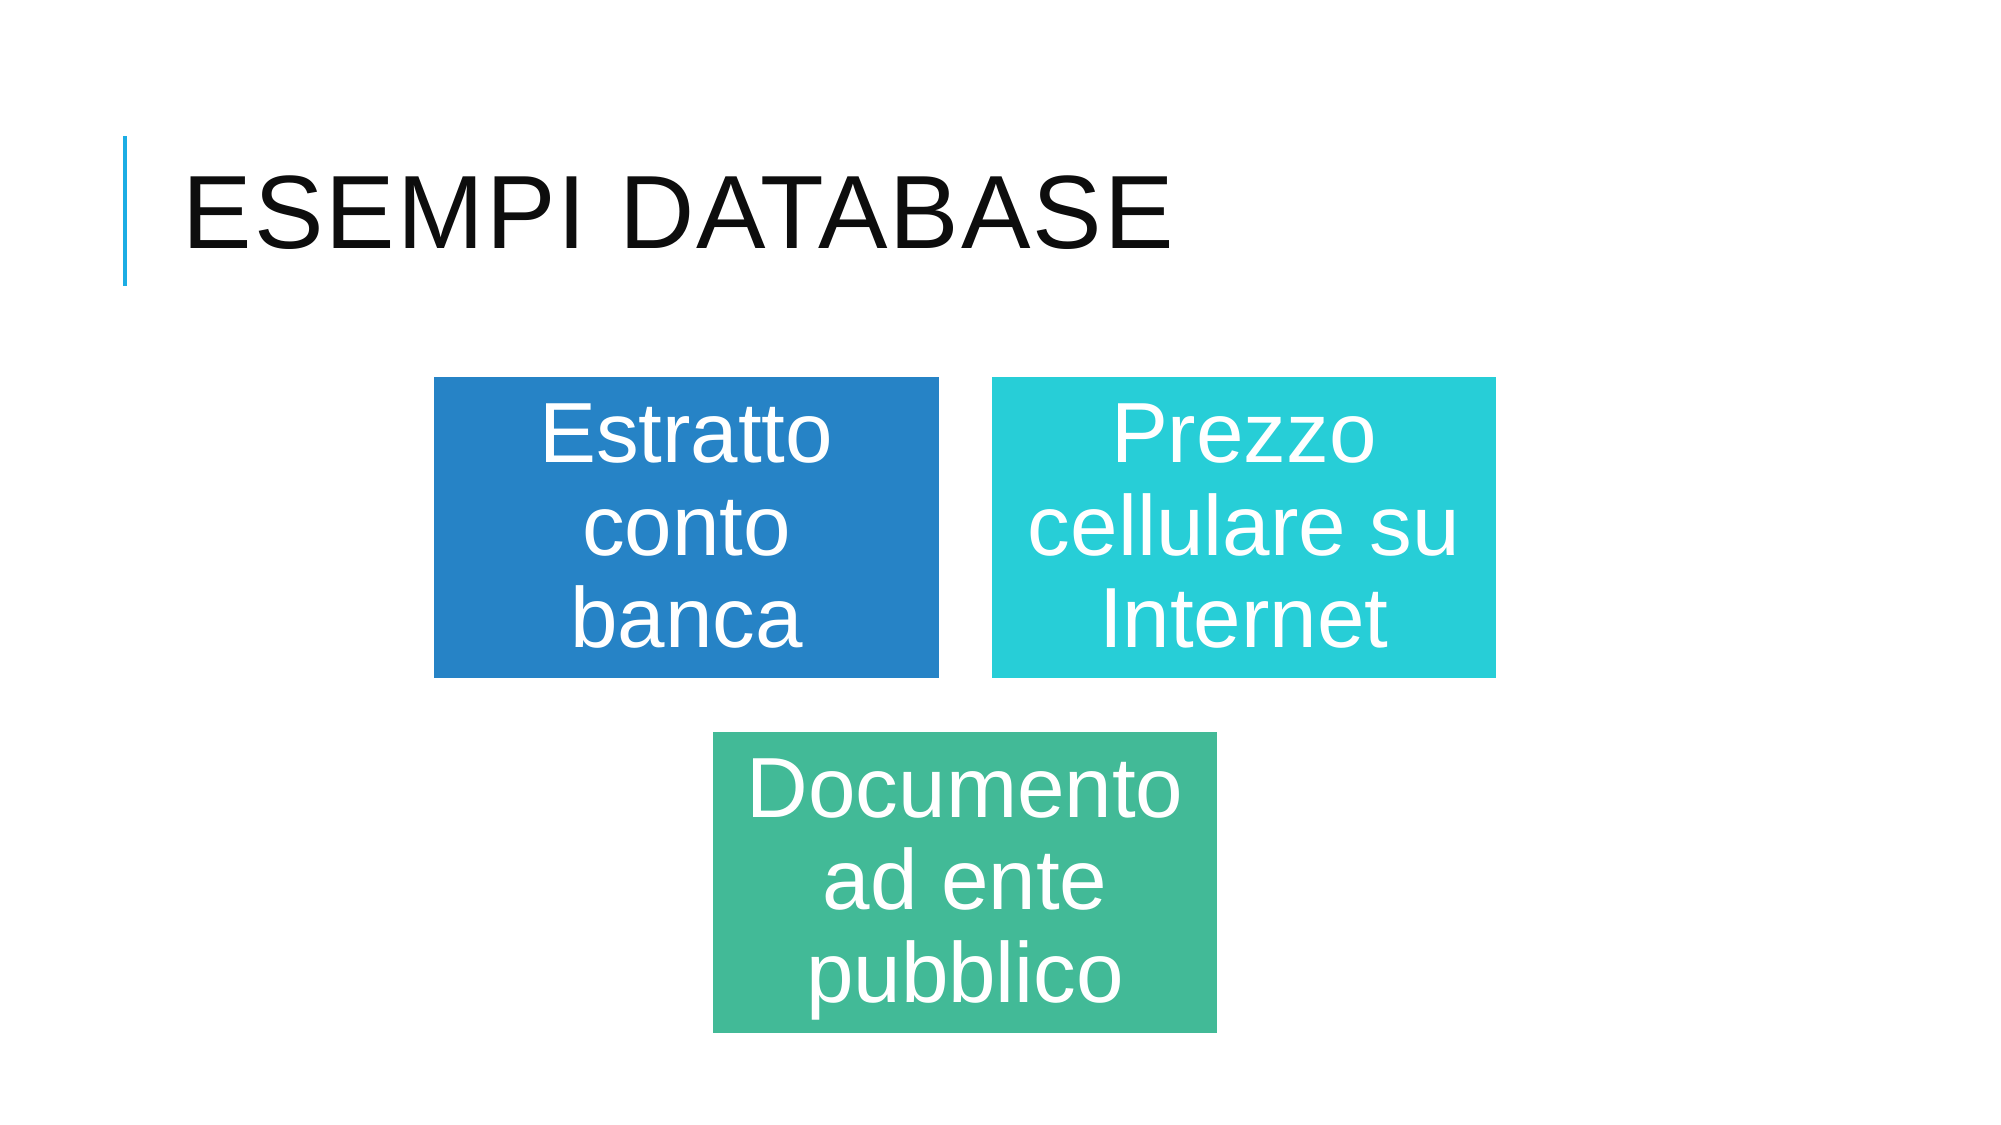

# Esempi database
Estratto conto banca
Prezzo cellulare su Internet
Documento ad ente pubblico